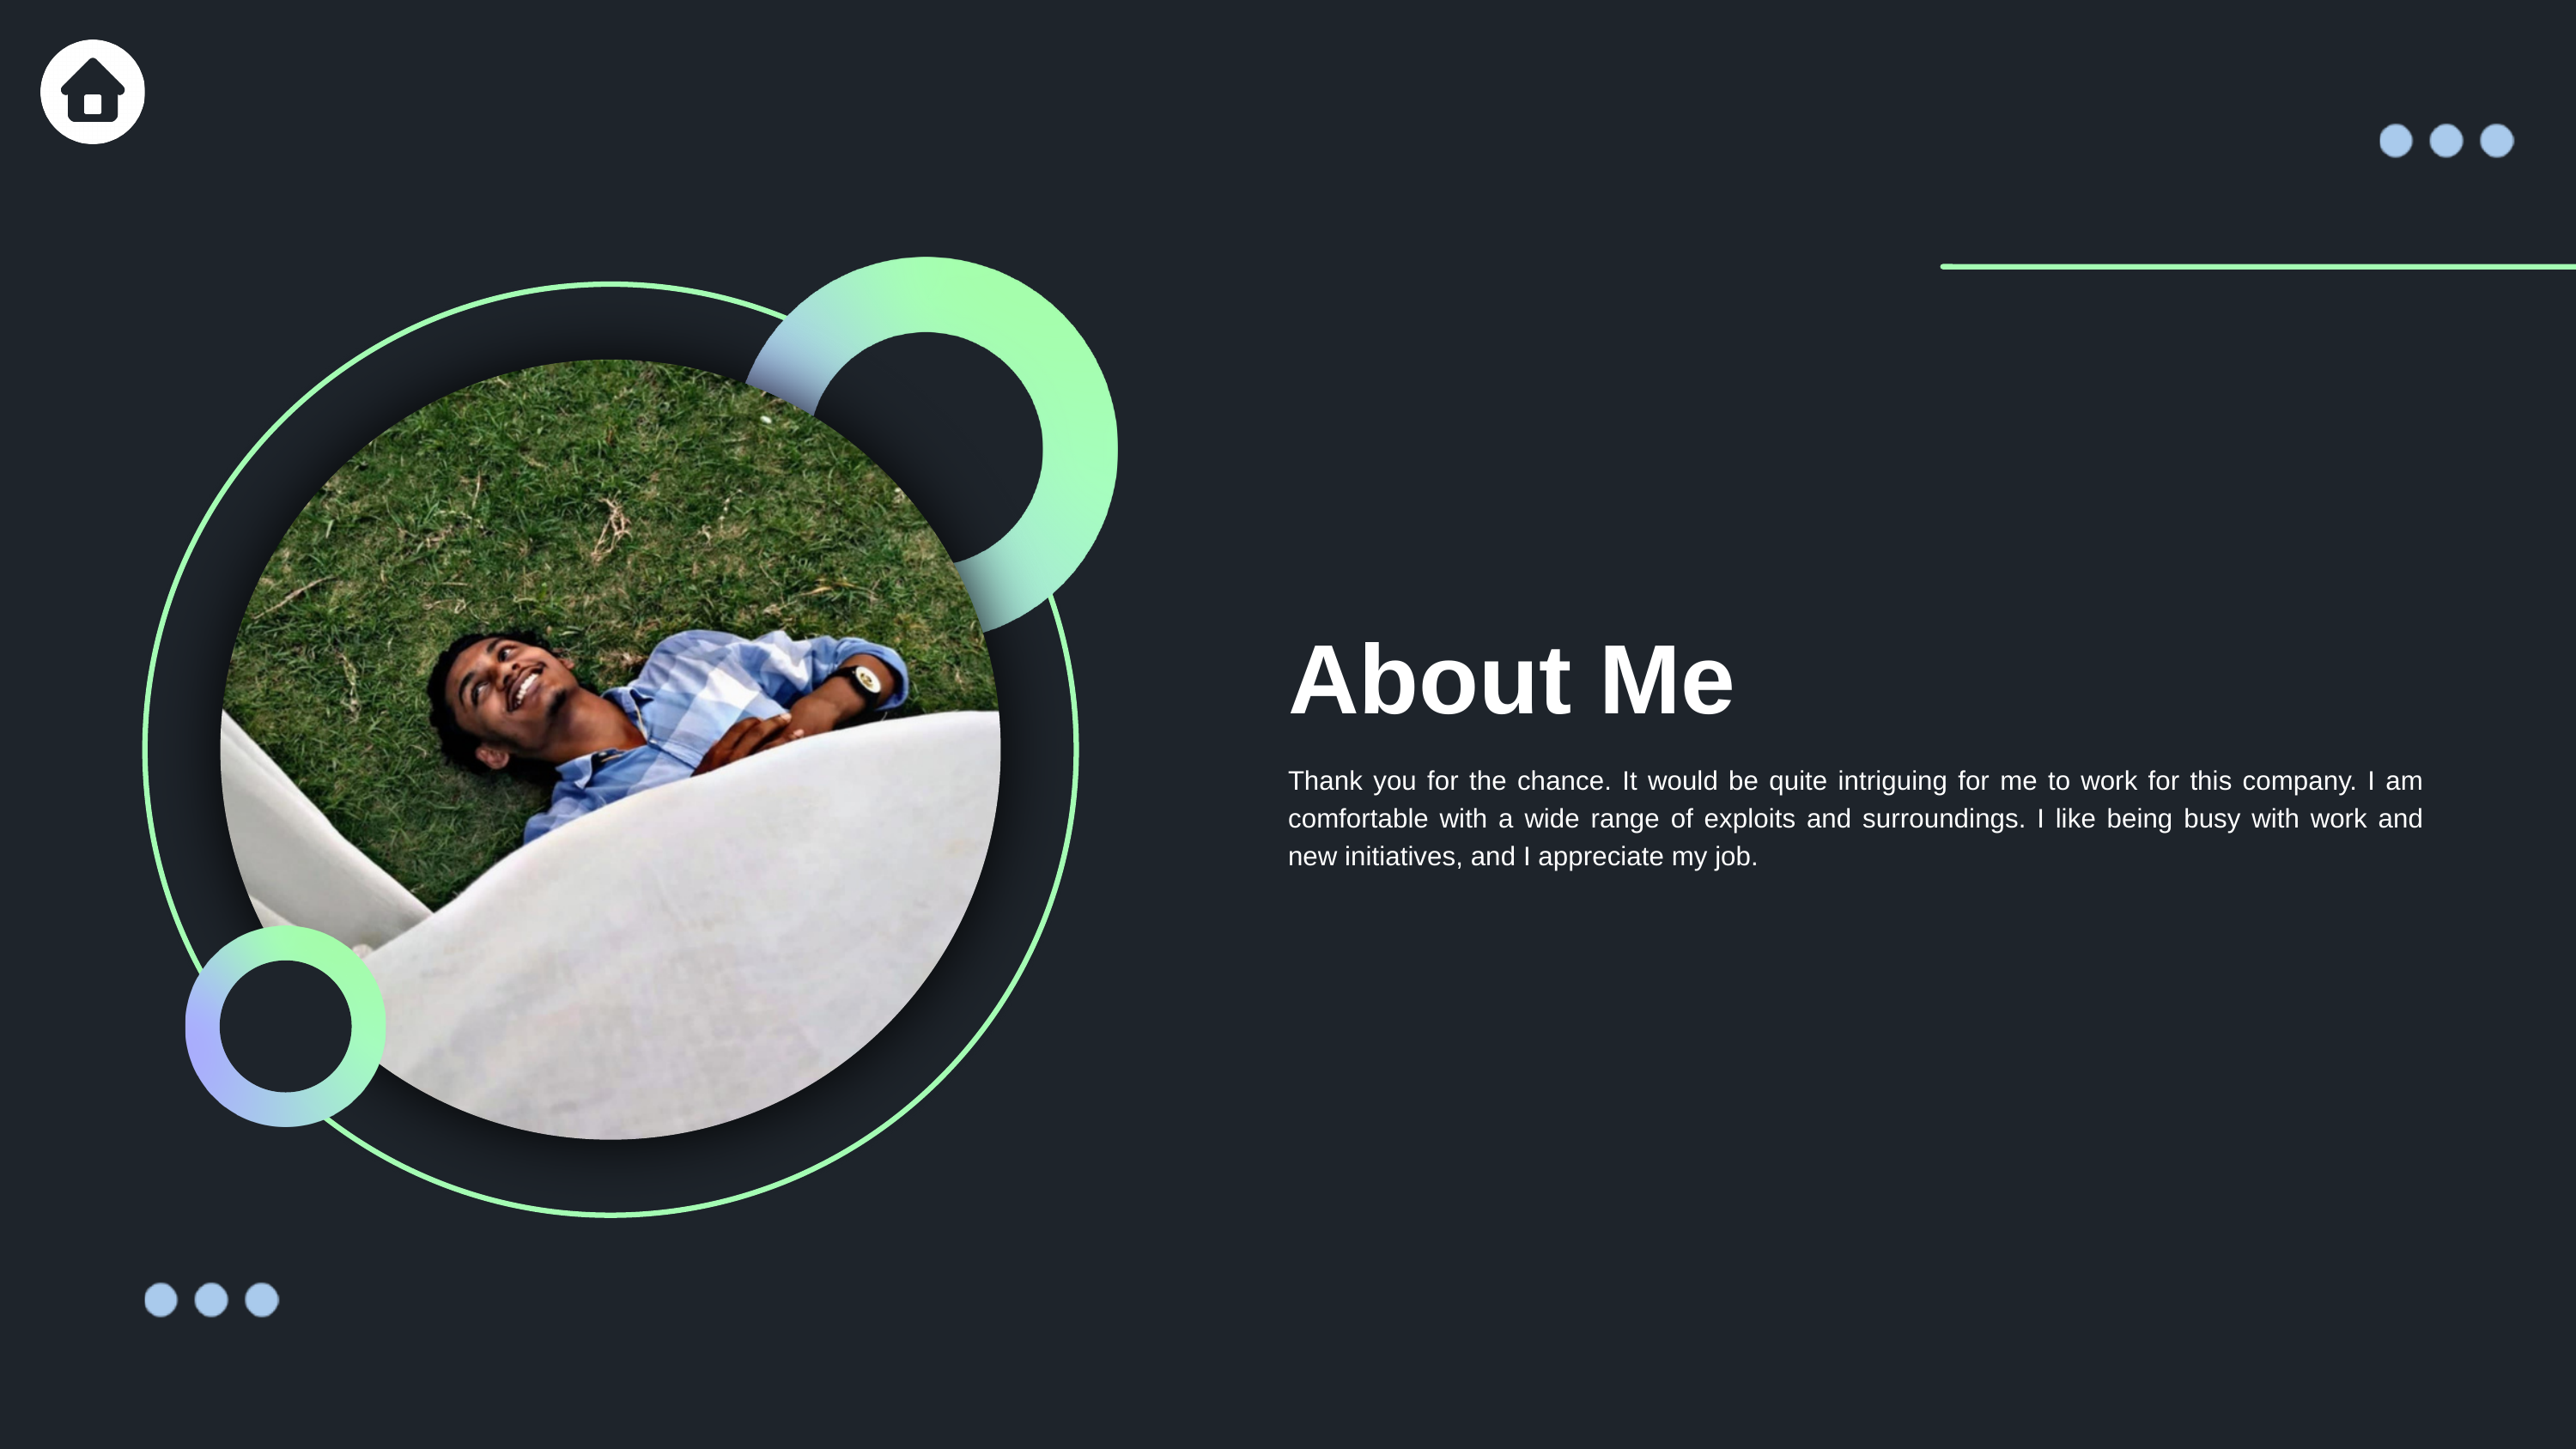

About Me
Thank you for the chance. It would be quite intriguing for me to work for this company. I am comfortable with a wide range of exploits and surroundings. I like being busy with work and new initiatives, and I appreciate my job.